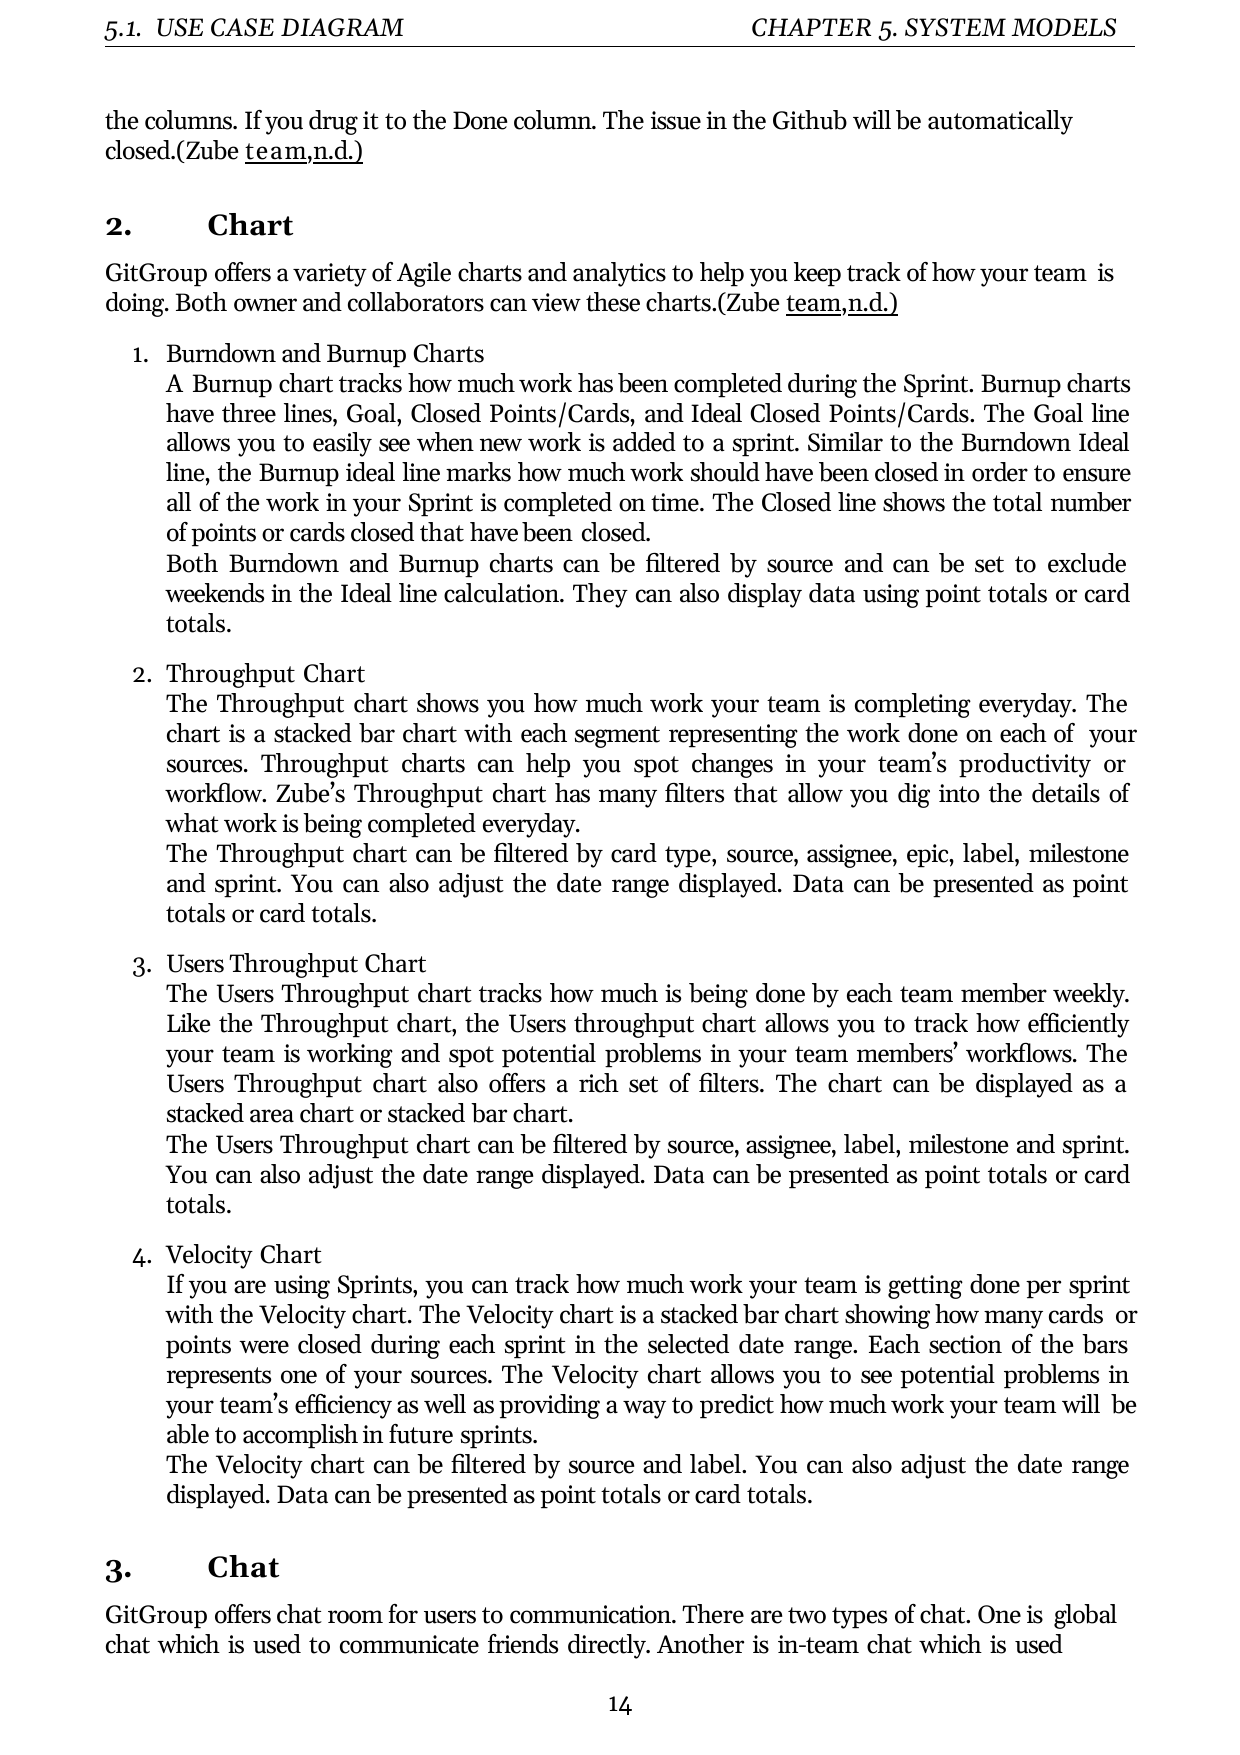

5.1. USE CASE DIAGRAM
CHAPTER 5. SYSTEM MODELS

the columns. If you drug it to the Done column. The issue in the Github will be automatically  closed.(Zube team,n.d.)

Chart
GitGroup offers a variety of Agile charts and analytics to help you keep track of how your team  is doing. Both owner and collaborators can view these charts.(Zube team,n.d.)
Burndown and Burnup Charts
A Burnup chart tracks how much work has been completed during the Sprint. Burnup charts  have three lines, Goal, Closed Points/Cards, and Ideal Closed Points/Cards. The Goal line  allows you to easily see when new work is added to a sprint. Similar to the Burndown Ideal  line, the Burnup ideal line marks how much work should have been closed in order to ensure  all of the work in your Sprint is completed on time. The Closed line shows the total number  of points or cards closed that have been closed.
Both Burndown and Burnup charts can be filtered by source and can be set to exclude  weekends in the Ideal line calculation. They can also display data using point totals or card  totals.
Throughput Chart
The Throughput chart shows you how much work your team is completing everyday. The  chart is a stacked bar chart with each segment representing the work done on each of  your sources. Throughput charts can help you spot changes in your team’s productivity or  workflow. Zube’s Throughput chart has many filters that allow you dig into the details of  what work is being completed everyday.
The Throughput chart can be filtered by card type, source, assignee, epic, label, milestone  and sprint. You can also adjust the date range displayed. Data can be presented as point  totals or card totals.
Users Throughput Chart
The Users Throughput chart tracks how much is being done by each team member weekly.  Like the Throughput chart, the Users throughput chart allows you to track how efficiently  your team is working and spot potential problems in your team members’ workflows. The  Users Throughput chart also offers a rich set of filters. The chart can be displayed as a  stacked area chart or stacked bar chart.
The Users Throughput chart can be filtered by source, assignee, label, milestone and sprint.  You can also adjust the date range displayed. Data can be presented as point totals or card  totals.
Velocity Chart
If you are using Sprints, you can track how much work your team is getting done per sprint  with the Velocity chart. The Velocity chart is a stacked bar chart showing how many cards  or points were closed during each sprint in the selected date range. Each section of the bars  represents one of your sources. The Velocity chart allows you to see potential problems in  your team’s efficiency as well as providing a way to predict how much work your team will  be able to accomplish in future sprints.
The Velocity chart can be filtered by source and label. You can also adjust the date range  displayed. Data can be presented as point totals or card totals.

Chat
GitGroup offers chat room for users to communication. There are two types of chat. One is  global chat which is used to communicate friends directly. Another is in-team chat which is used
14